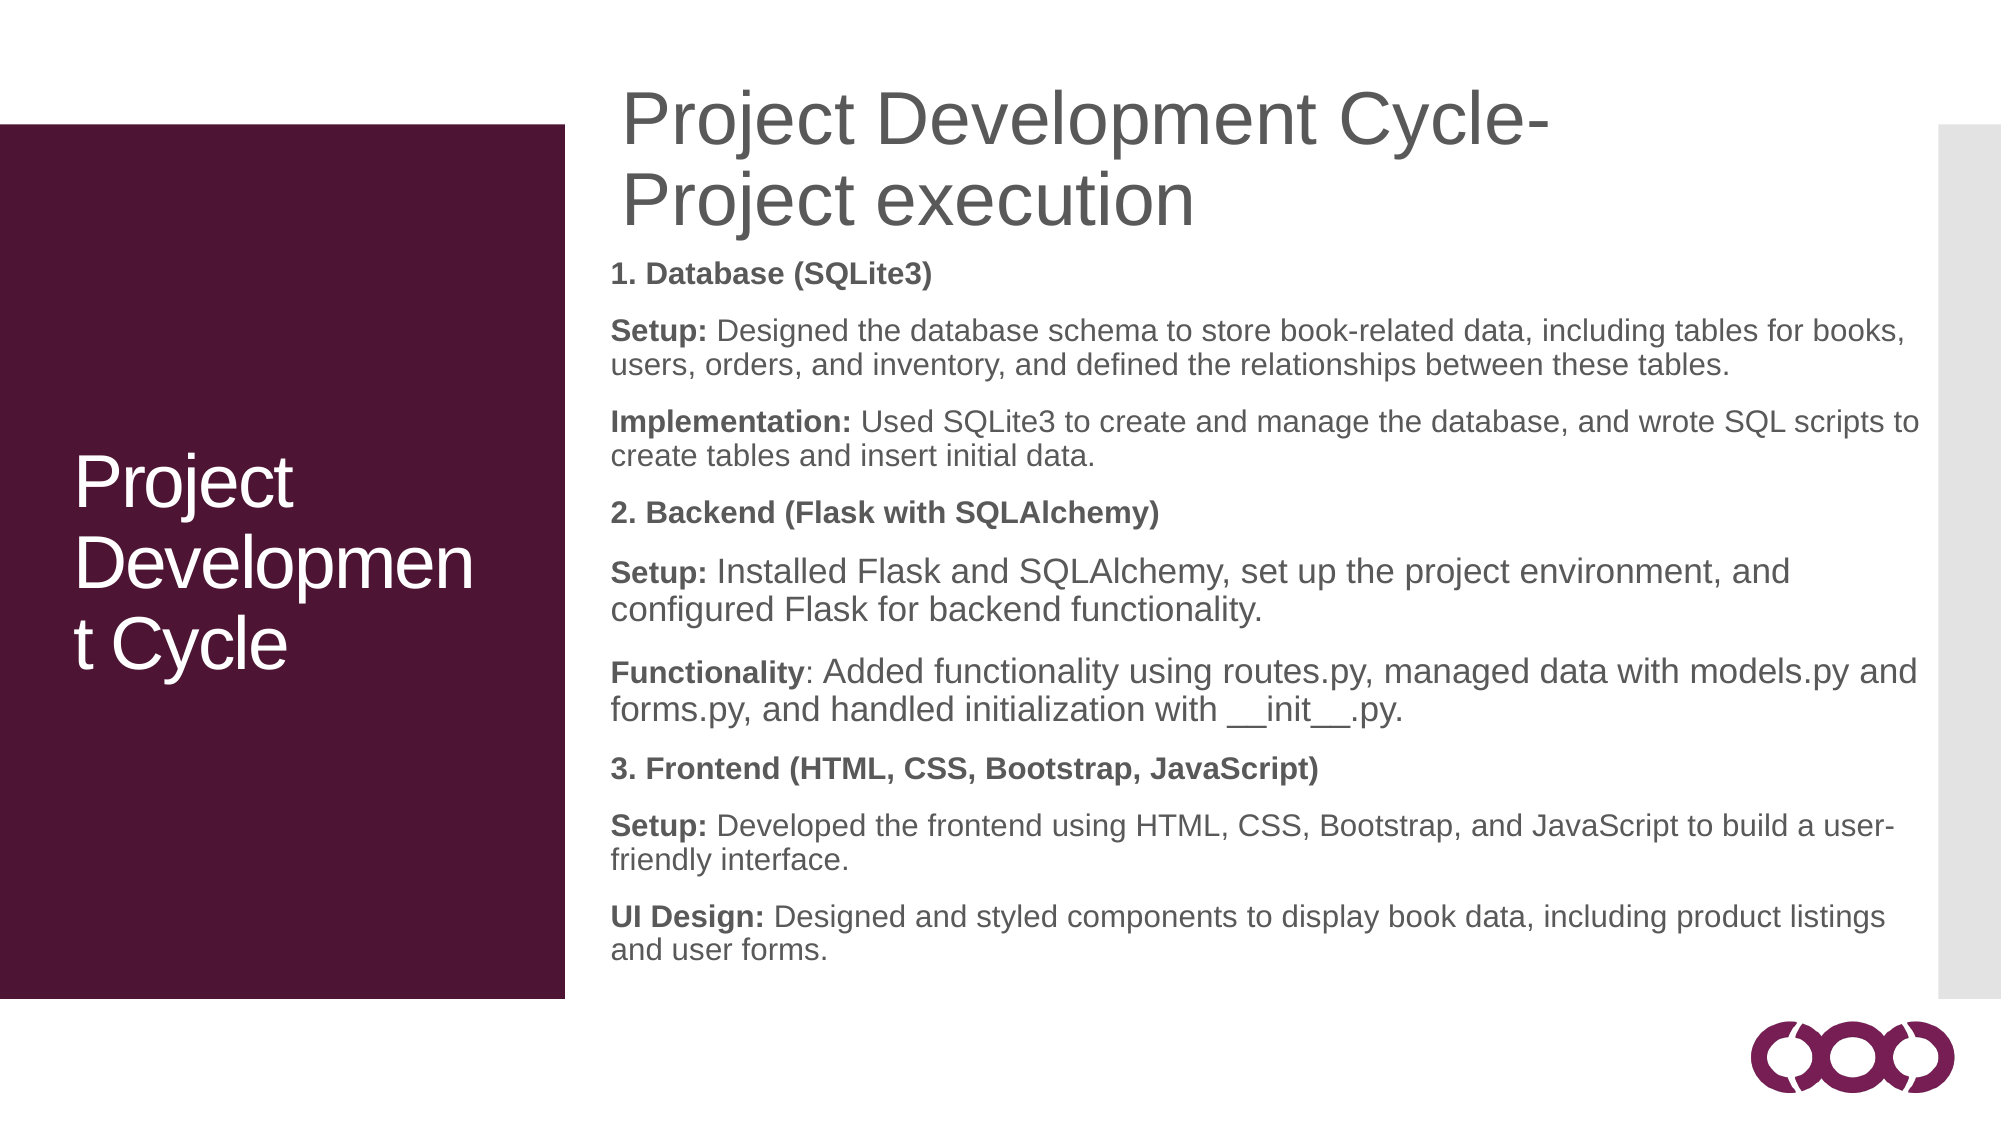

Project Development Cycle-Project execution
1. Database (SQLite3)
Setup: Designed the database schema to store book-related data, including tables for books, users, orders, and inventory, and defined the relationships between these tables.
Implementation: Used SQLite3 to create and manage the database, and wrote SQL scripts to create tables and insert initial data.
2. Backend (Flask with SQLAlchemy)
Setup: Installed Flask and SQLAlchemy, set up the project environment, and configured Flask for backend functionality.
Functionality: Added functionality using routes.py, managed data with models.py and forms.py, and handled initialization with __init__.py.
3. Frontend (HTML, CSS, Bootstrap, JavaScript)
Setup: Developed the frontend using HTML, CSS, Bootstrap, and JavaScript to build a user-friendly interface.
UI Design: Designed and styled components to display book data, including product listings and user forms.
Project Development Cycle